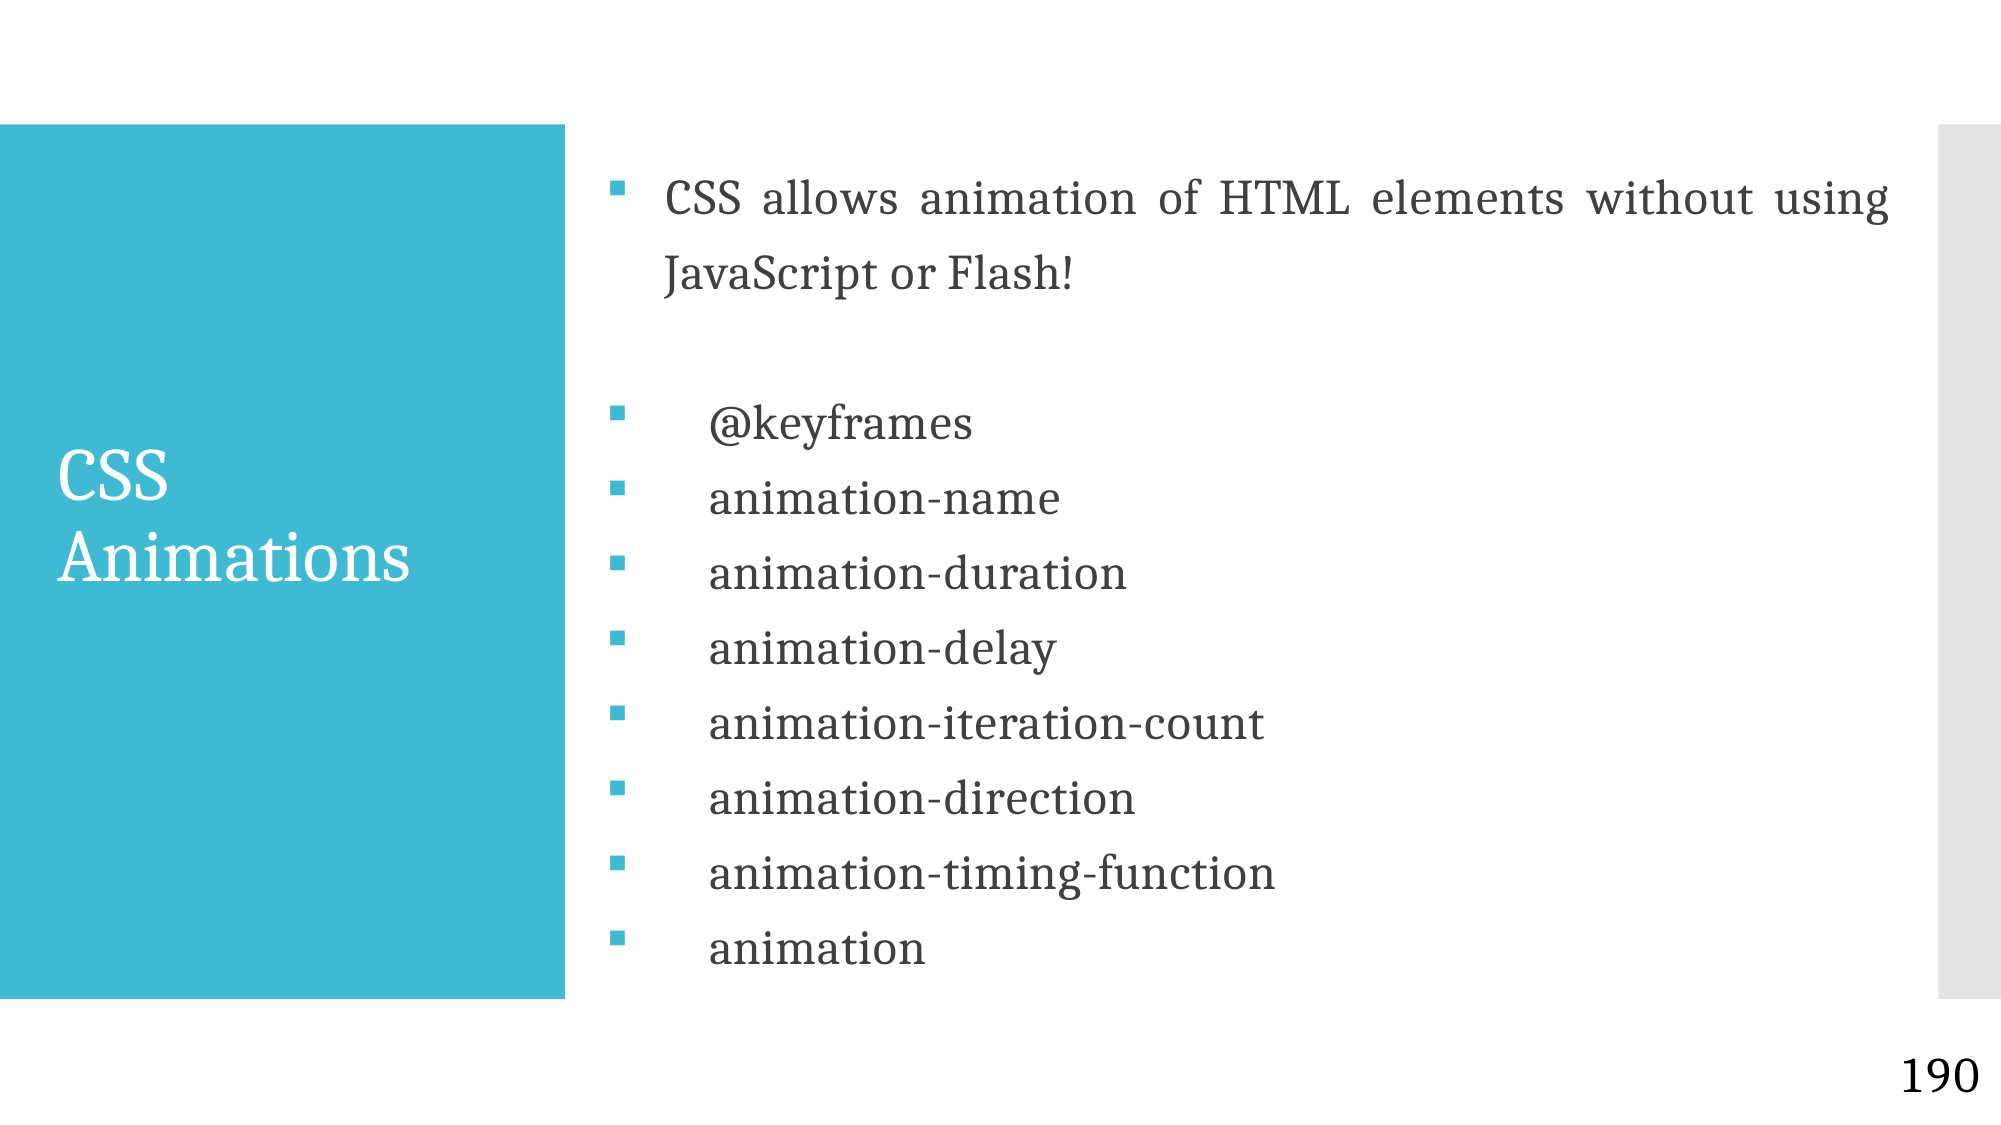

CSS allows animation of HTML elements without using JavaScript or Flash!

    @keyframes
    animation-name
    animation-duration
    animation-delay
    animation-iteration-count
    animation-direction
    animation-timing-function
    animation

# CSS Animations
190